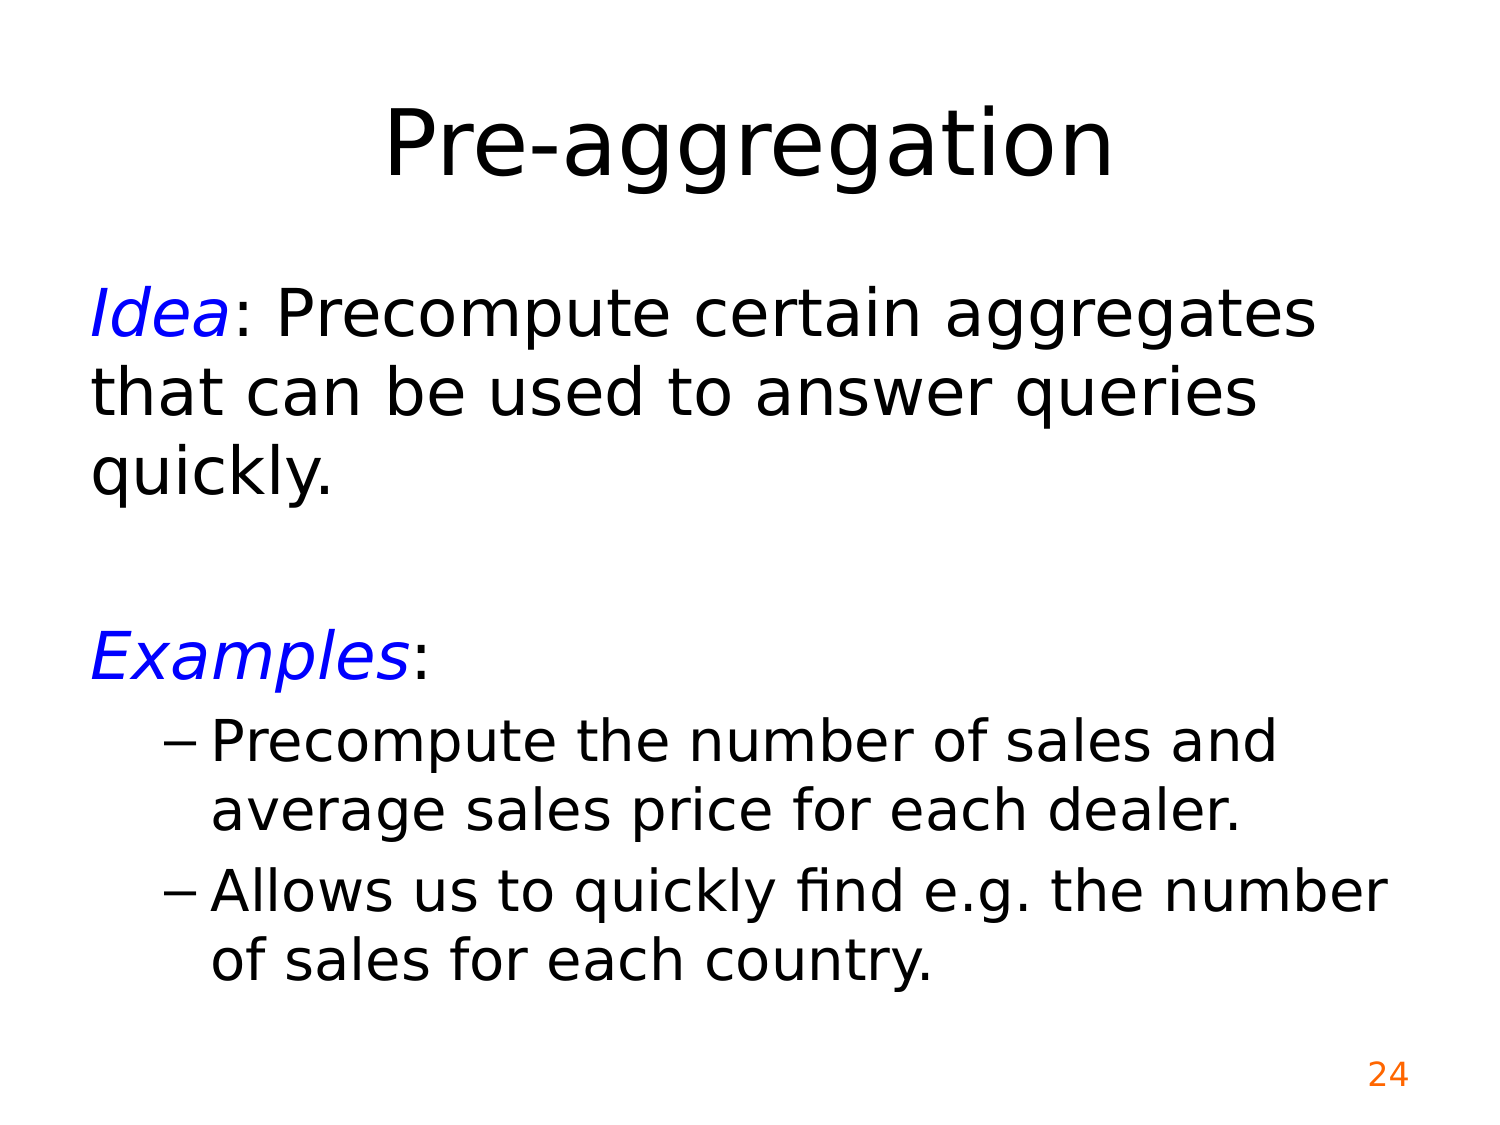

# Pre-aggregation
Idea: Precompute certain aggregates that can be used to answer queries quickly.

Examples:
Precompute the number of sales and average sales price for each dealer.
Allows us to quickly find e.g. the number of sales for each country.

24